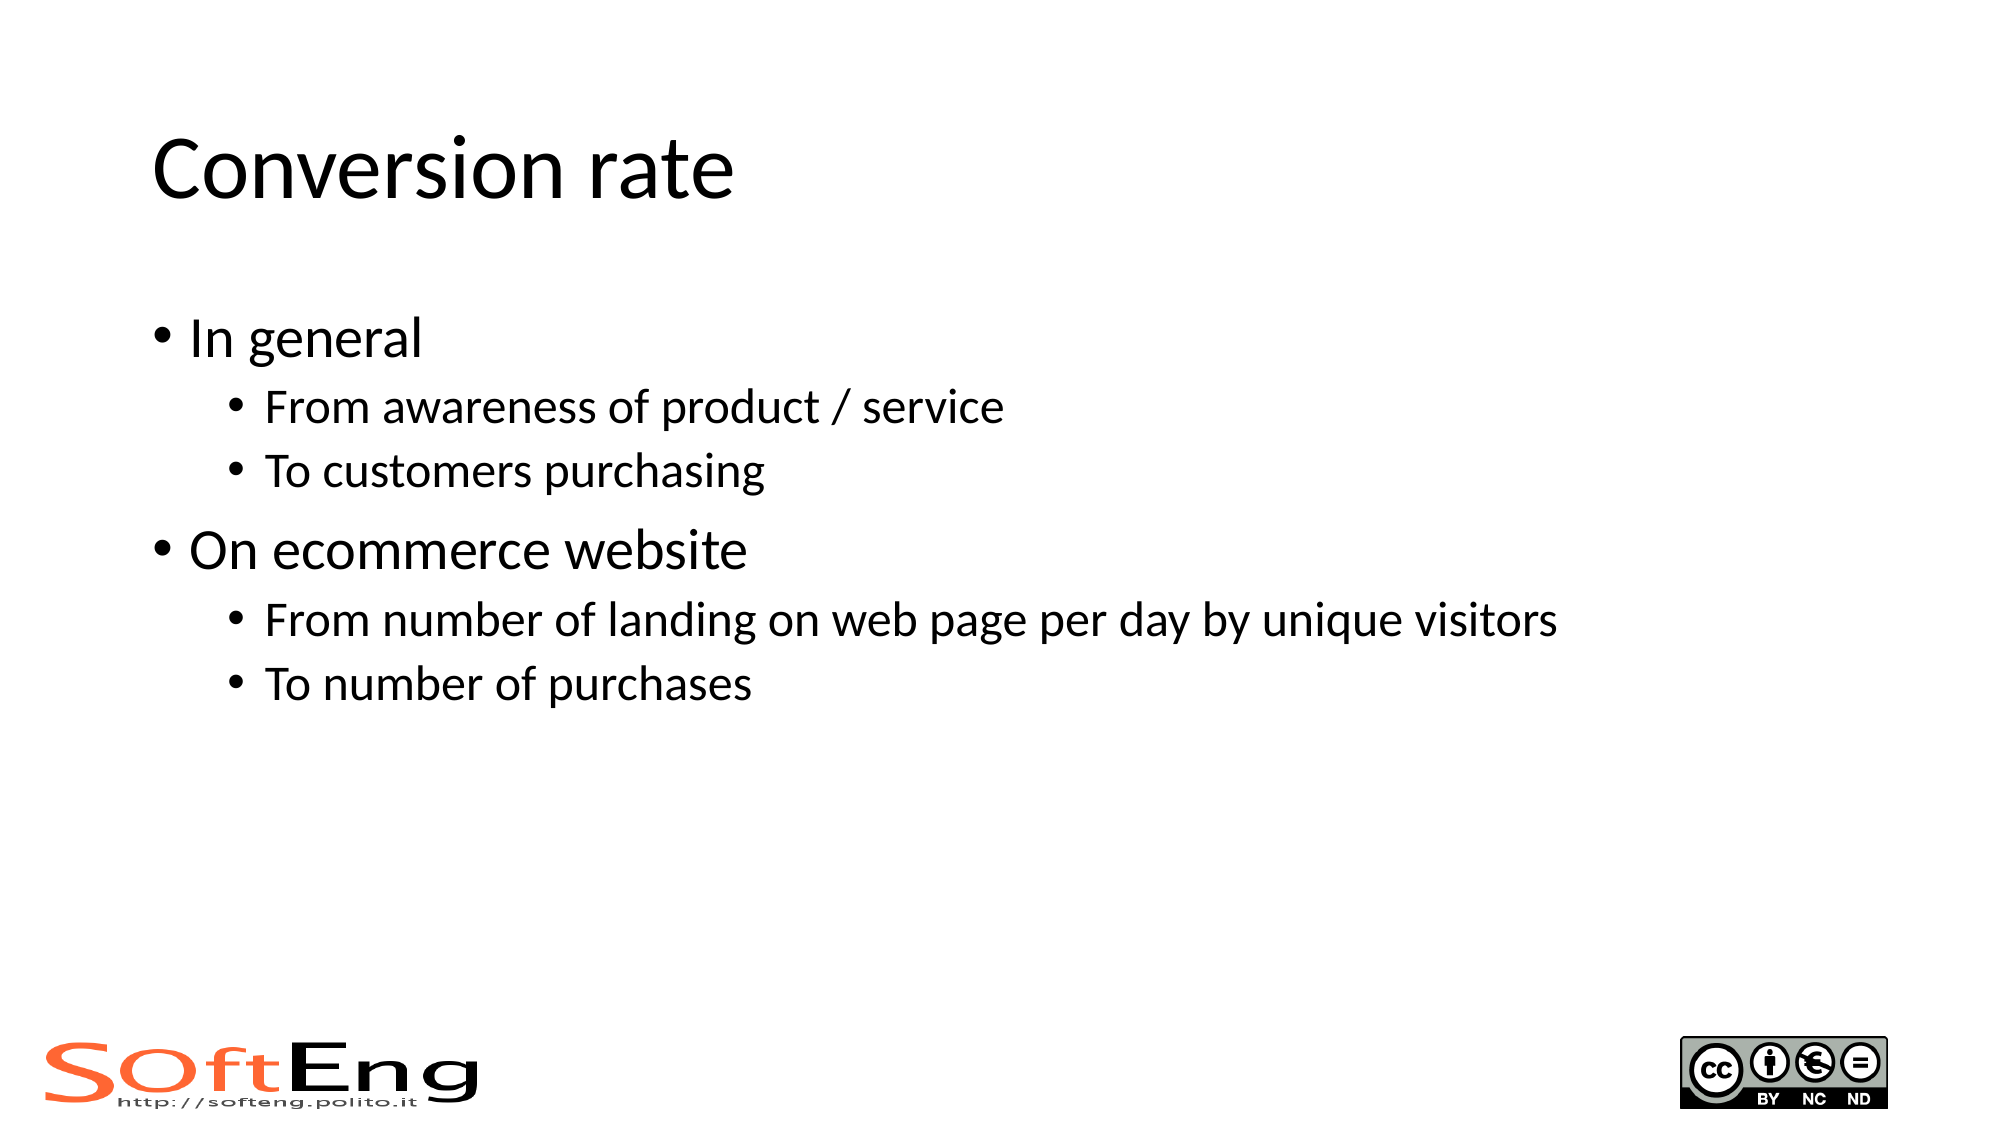

# Conversion rate
In general
From awareness of product / service
To customers purchasing
On ecommerce website
From number of landing on web page per day by unique visitors
To number of purchases